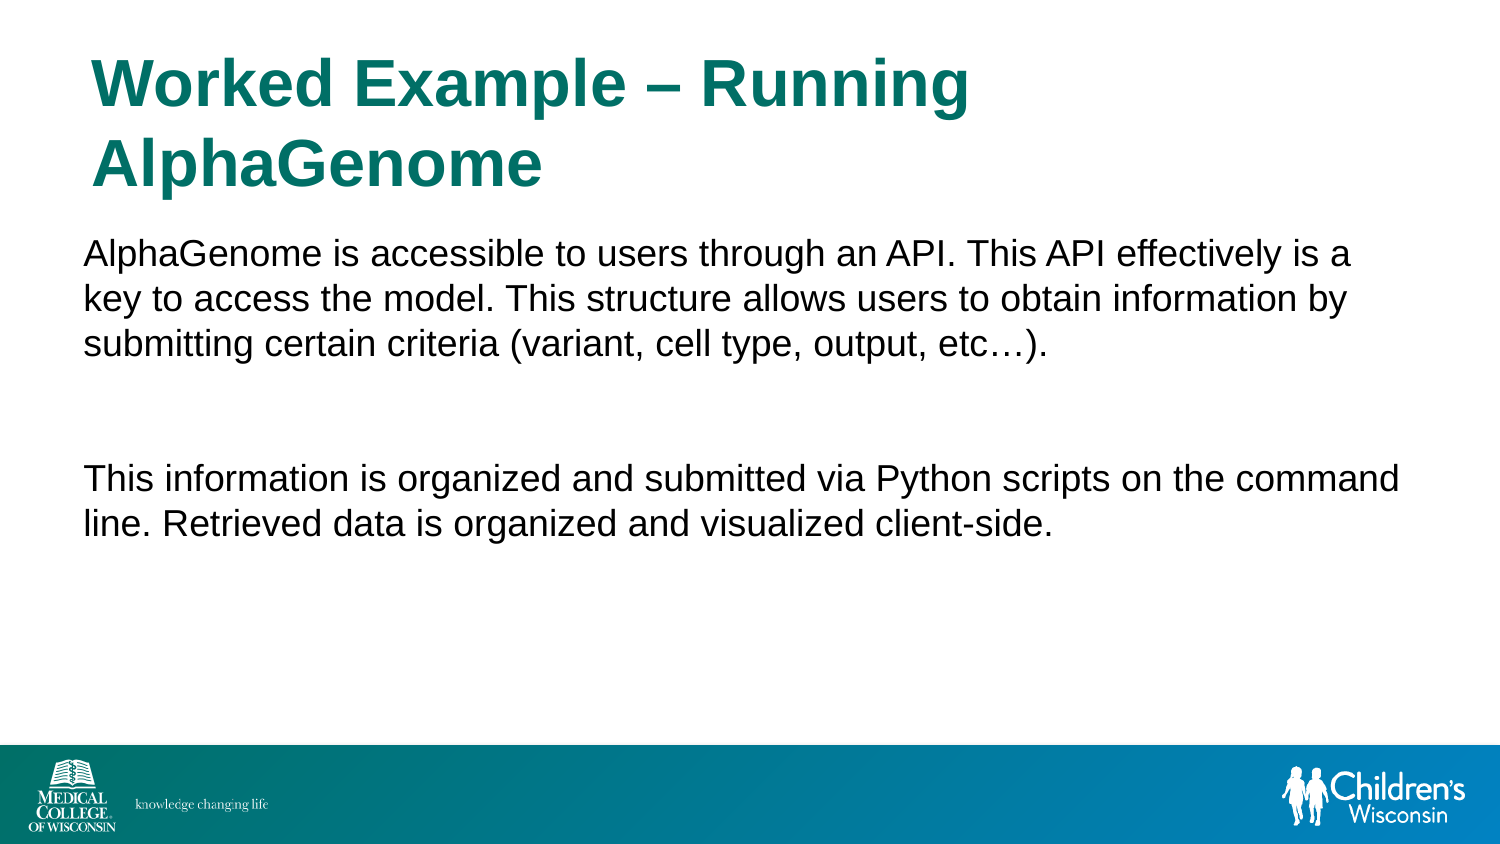

Worked Example – Running AlphaGenome
AlphaGenome is accessible to users through an API. This API effectively is a key to access the model. This structure allows users to obtain information by submitting certain criteria (variant, cell type, output, etc…).

This information is organized and submitted via Python scripts on the command line. Retrieved data is organized and visualized client-side.